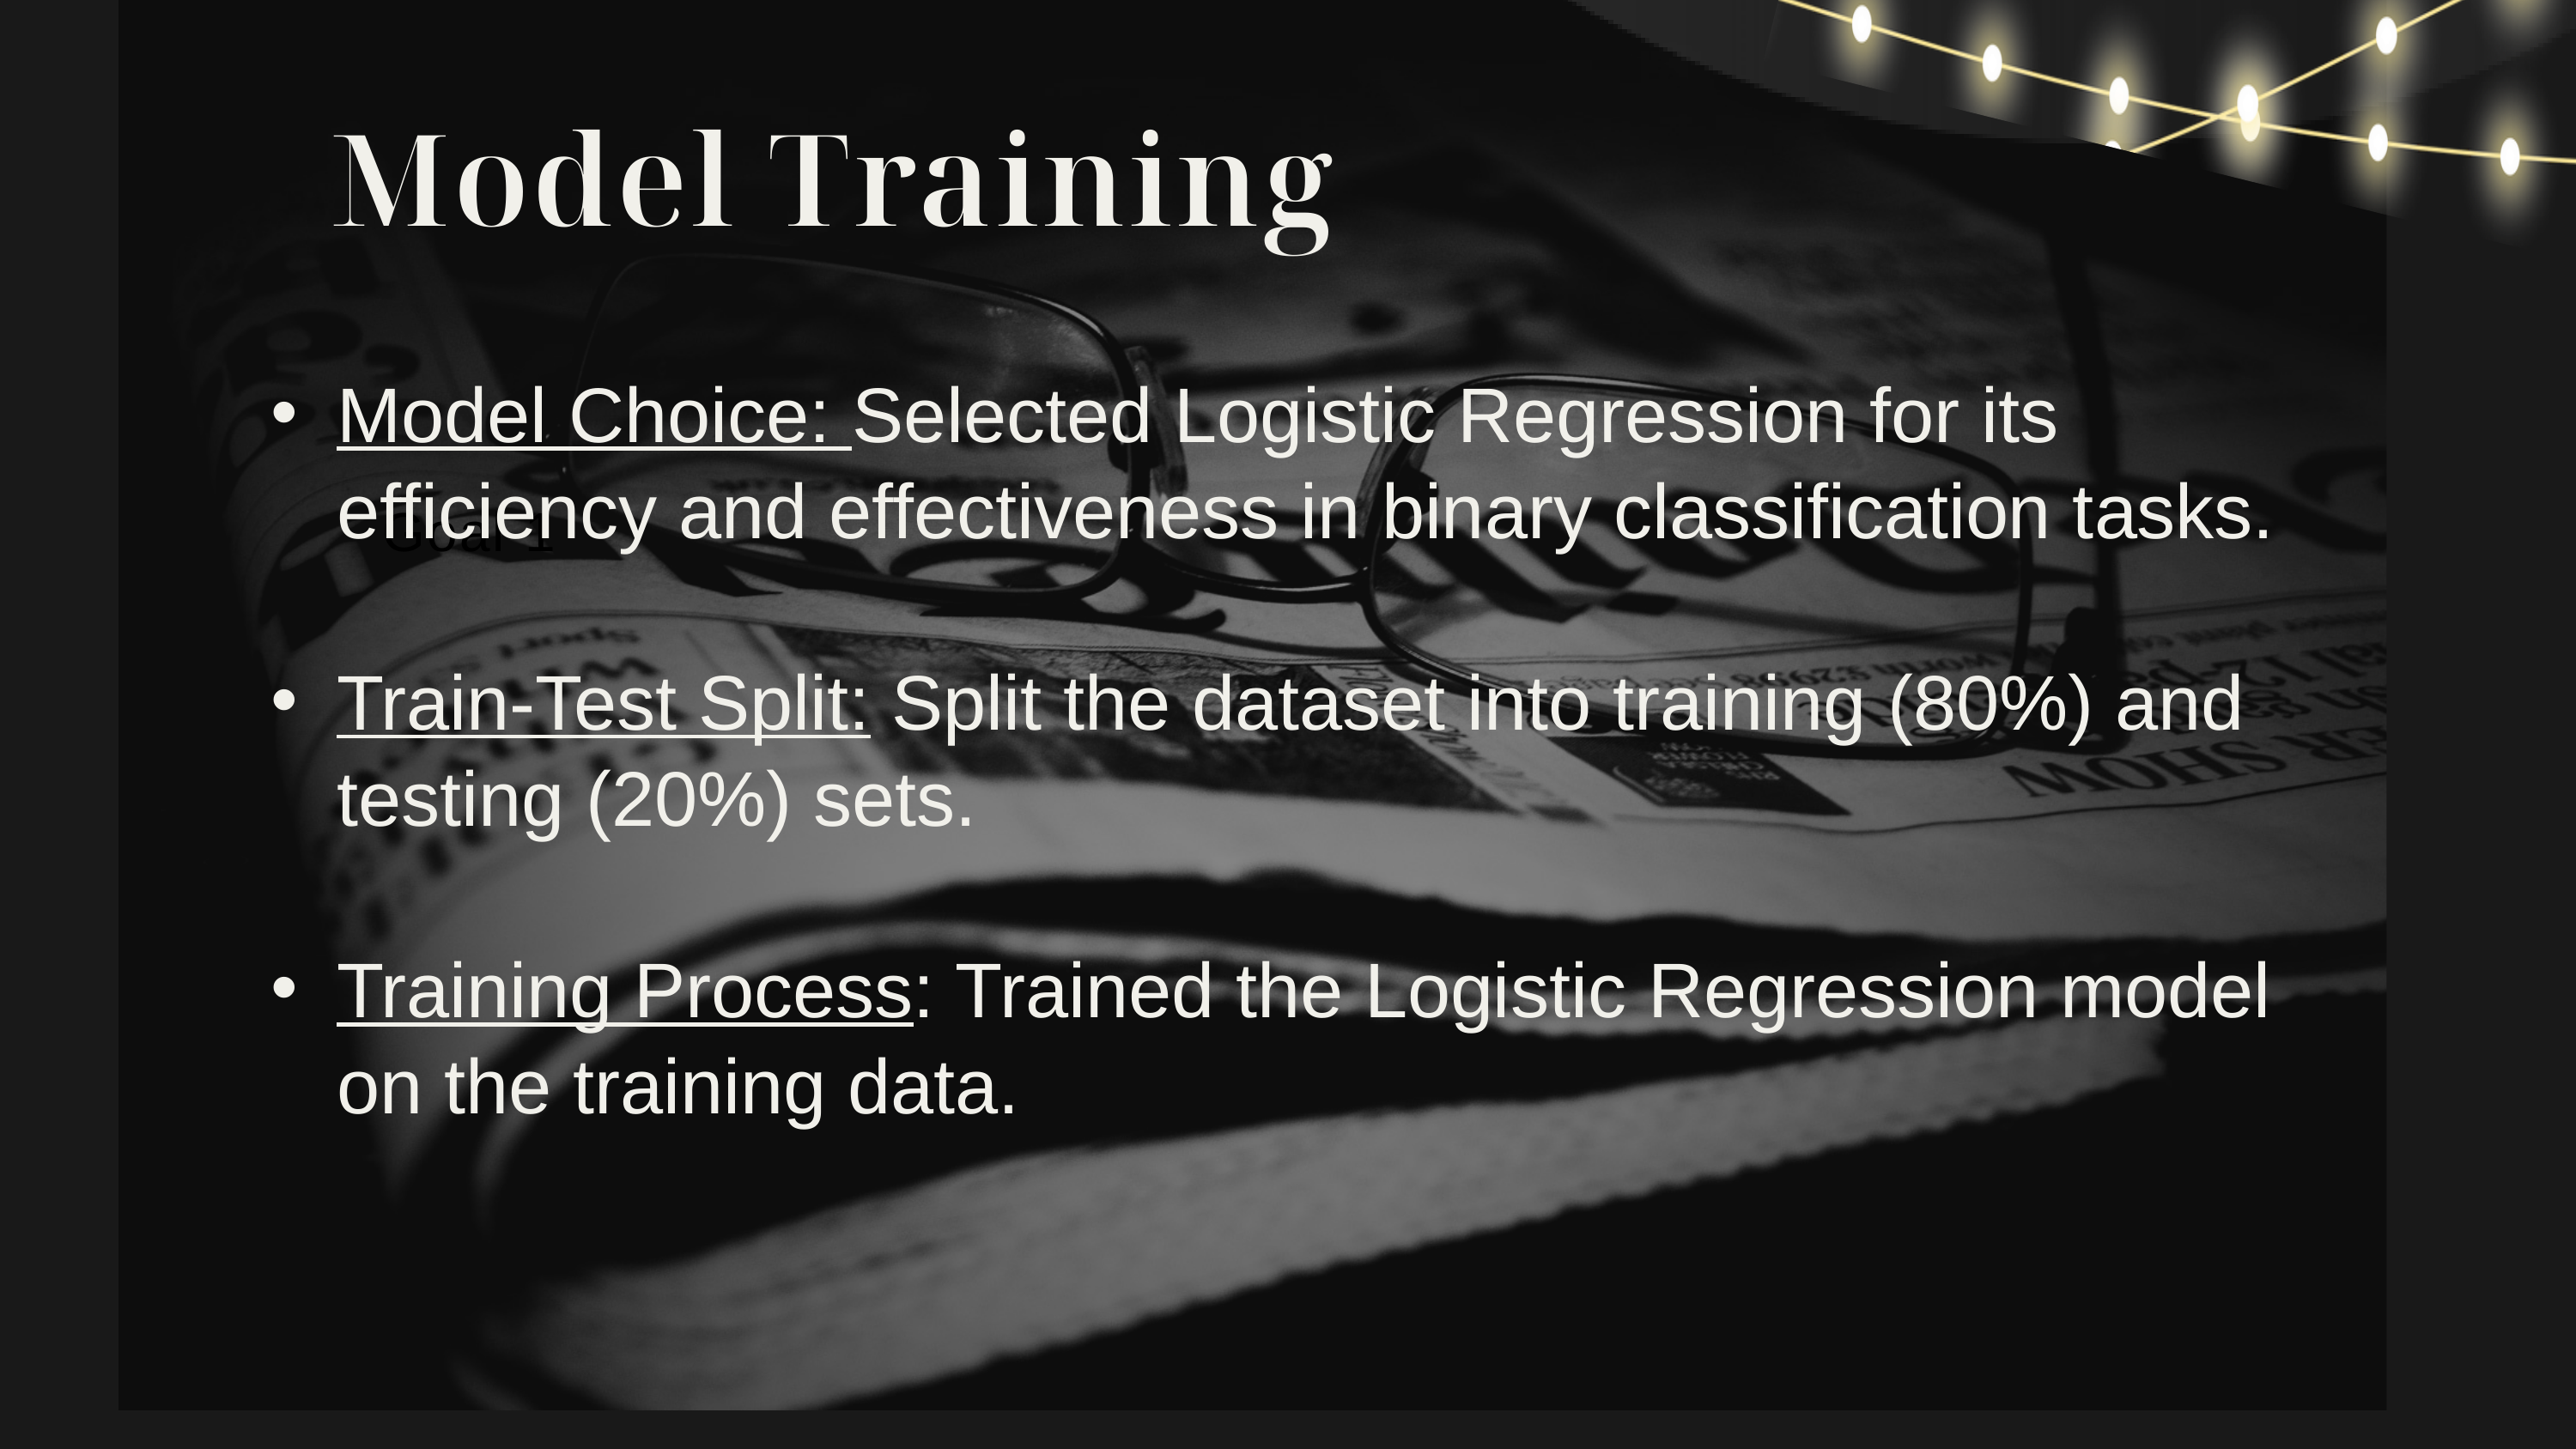

Model Training

Model Choice: Selected Logistic Regression for its efficiency and effectiveness in binary classification tasks.

Train-Test Split: Split the dataset into training (80%) and testing (20%) sets.

Training Process: Trained the Logistic Regression model on the training data.

Goal 1